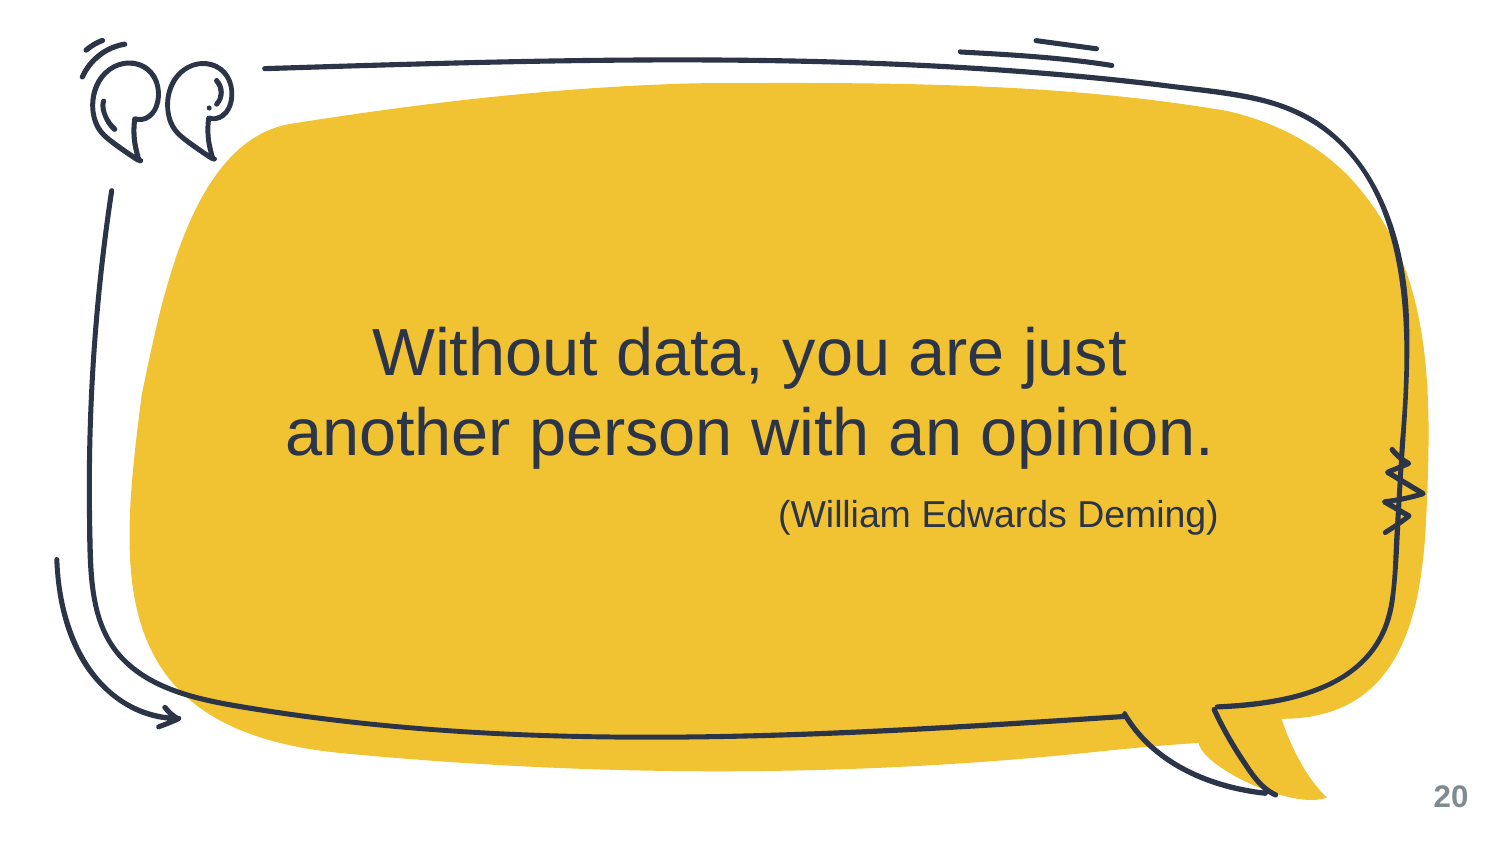

Without data, you are just another person with an opinion.
(William Edwards Deming)
20